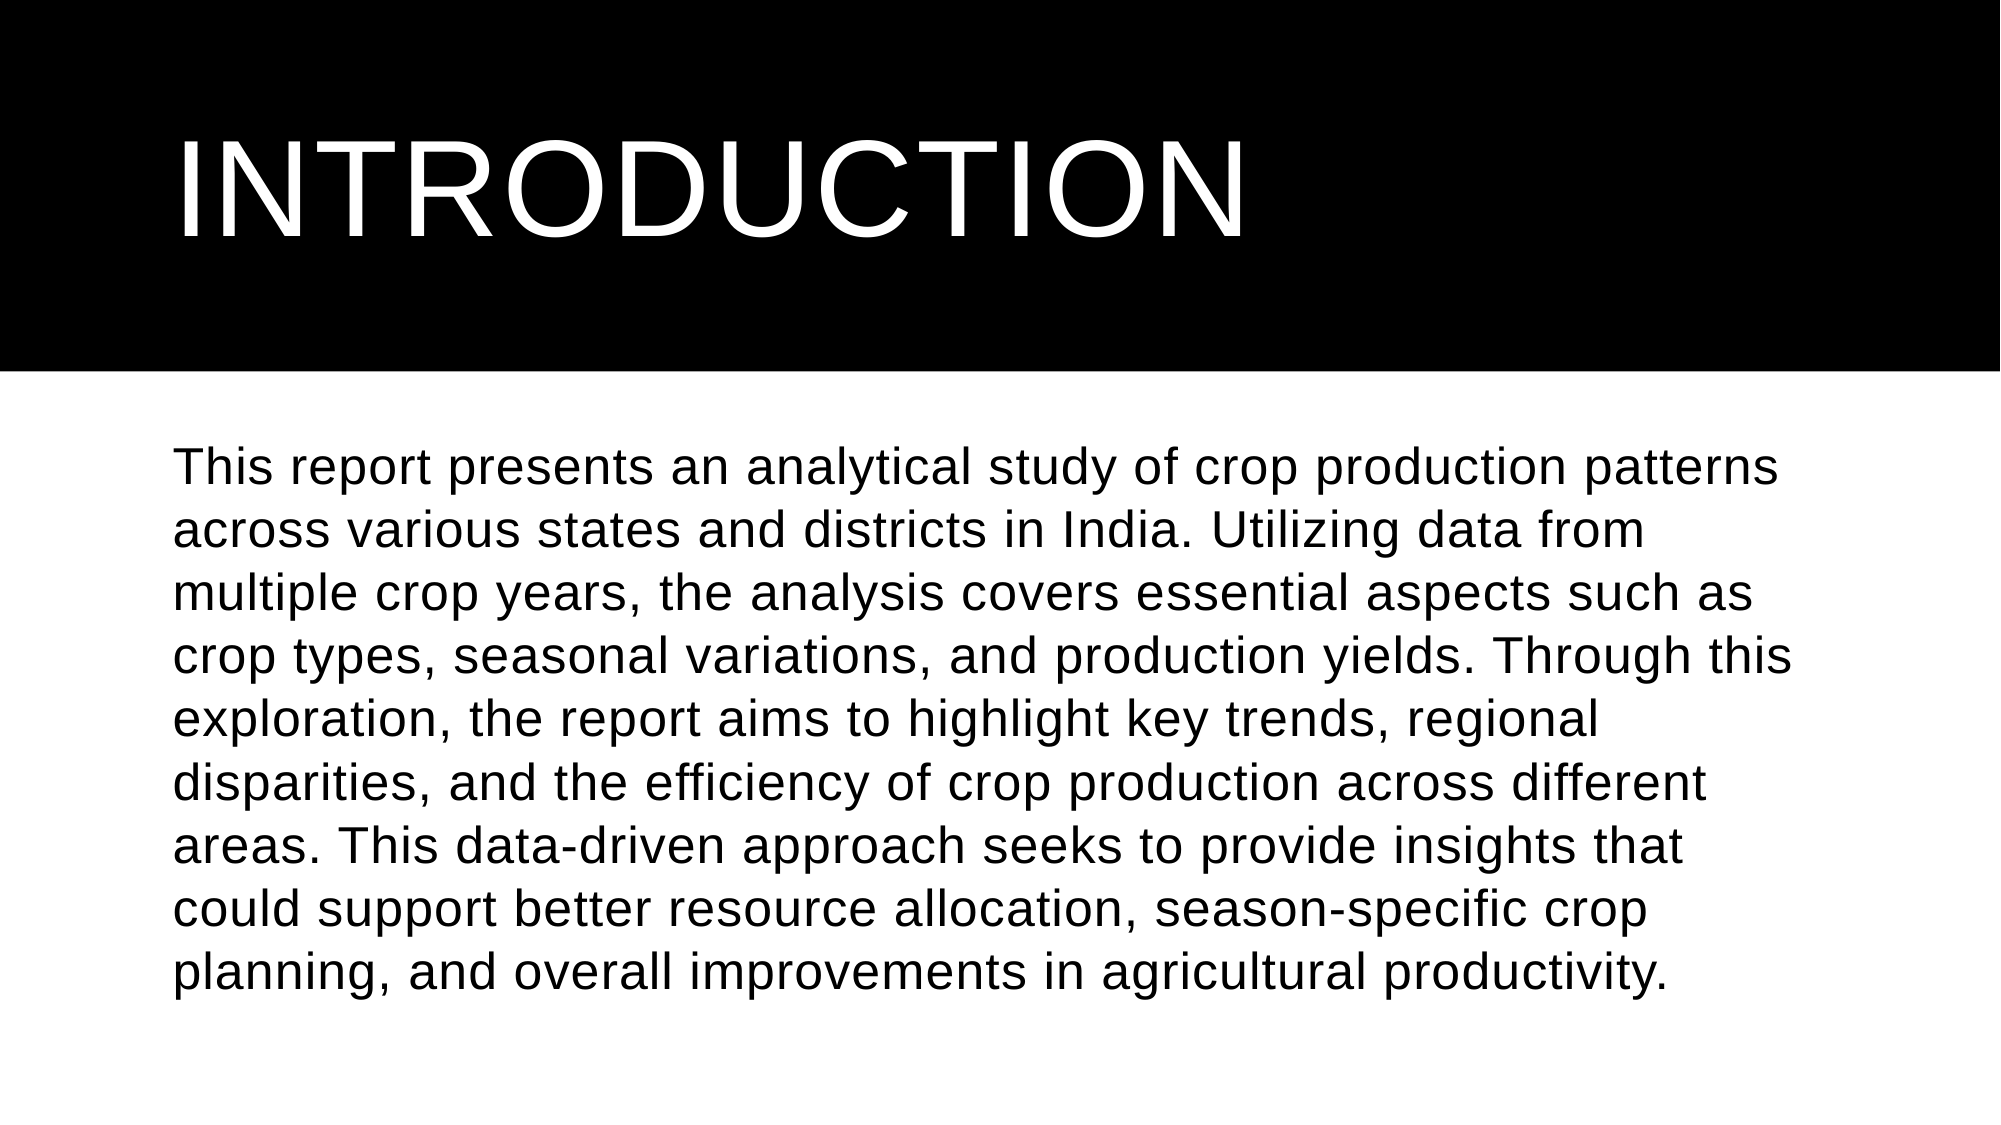

# Introduction
This report presents an analytical study of crop production patterns across various states and districts in India. Utilizing data from multiple crop years, the analysis covers essential aspects such as crop types, seasonal variations, and production yields. Through this exploration, the report aims to highlight key trends, regional disparities, and the efficiency of crop production across different areas. This data-driven approach seeks to provide insights that could support better resource allocation, season-specific crop planning, and overall improvements in agricultural productivity.